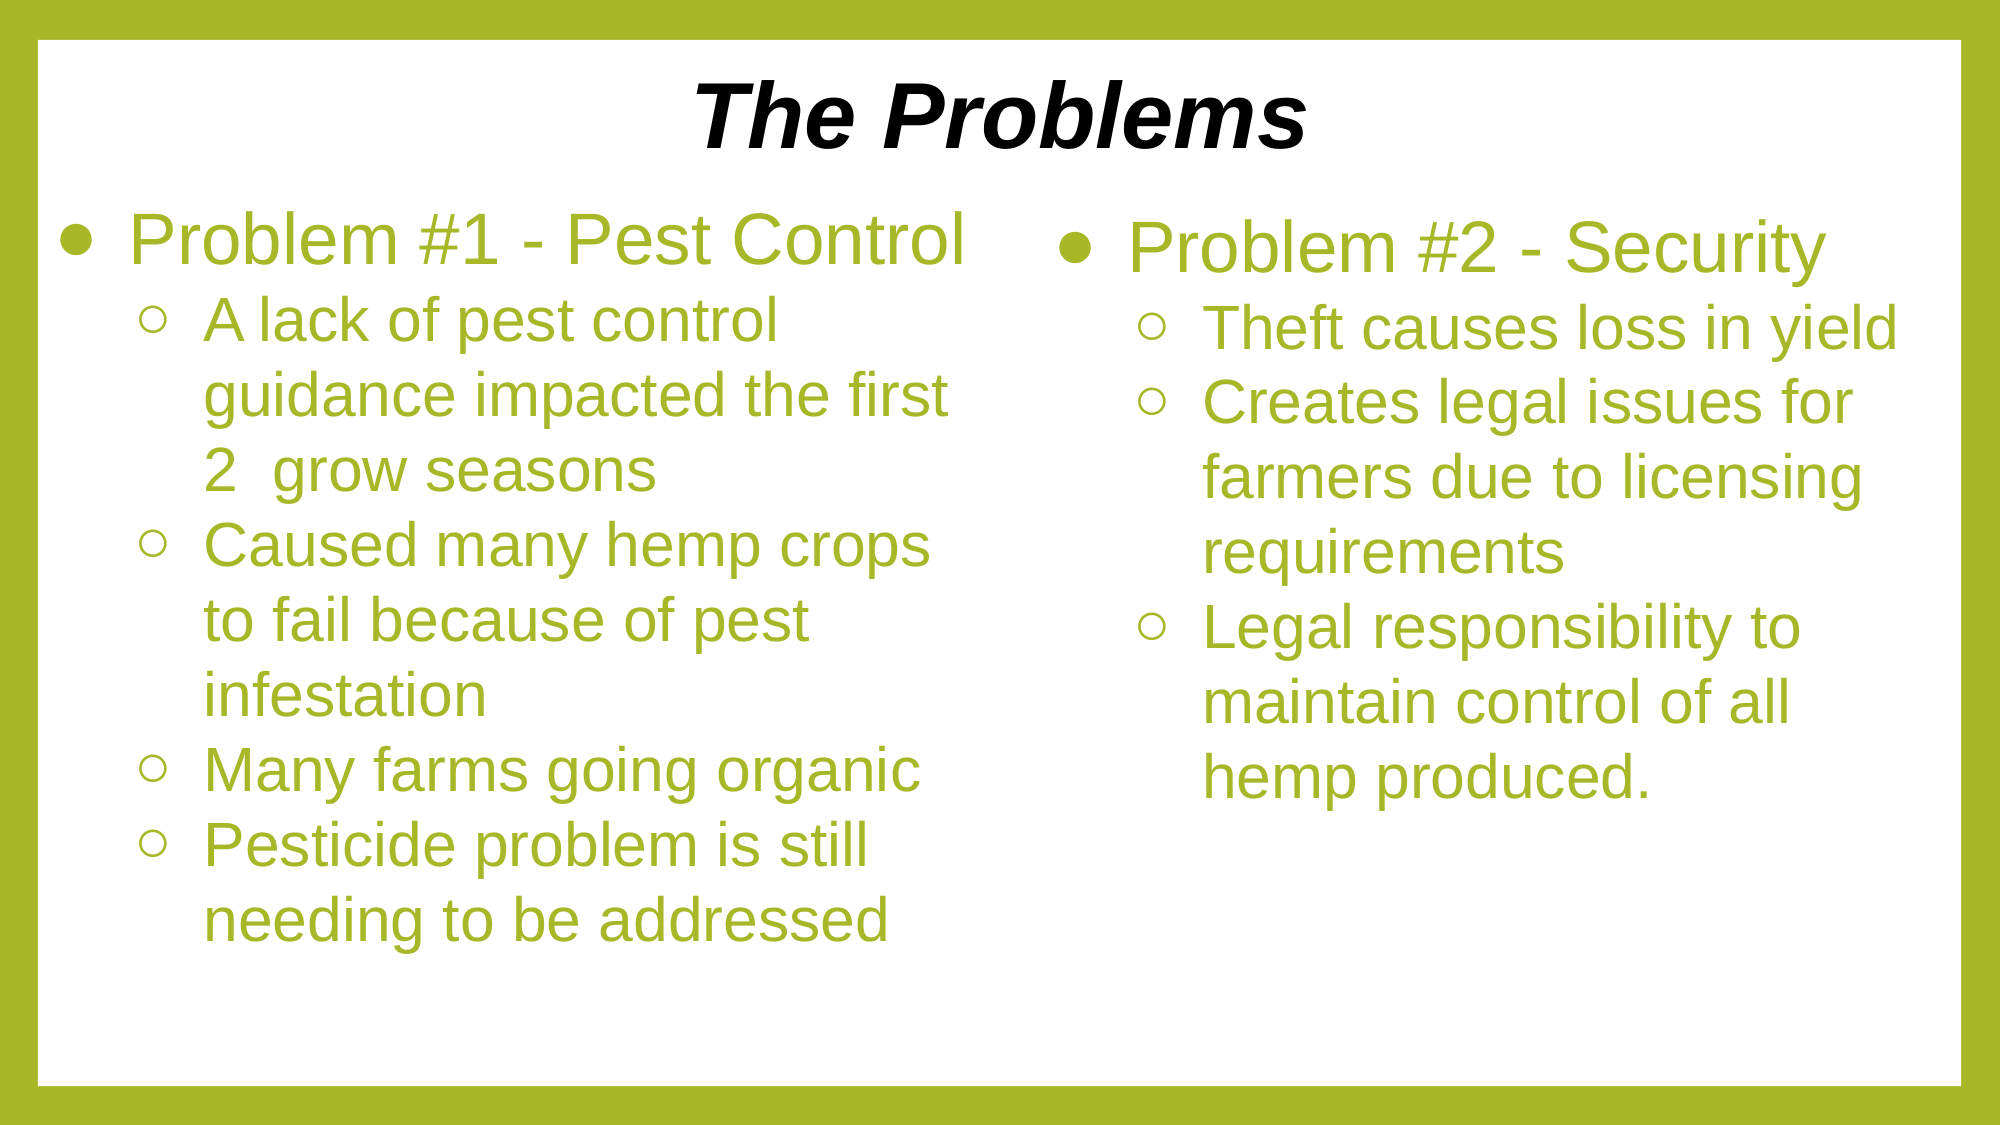

The Problems
Problem #1 - Pest Control
A lack of pest control guidance impacted the first 2  grow seasons
Caused many hemp crops to fail because of pest infestation
Many farms going organic
Pesticide problem is still needing to be addressed

Problem #2 - Security
Theft causes loss in yield
Creates legal issues for farmers due to licensing requirements
Legal responsibility to maintain control of all hemp produced.